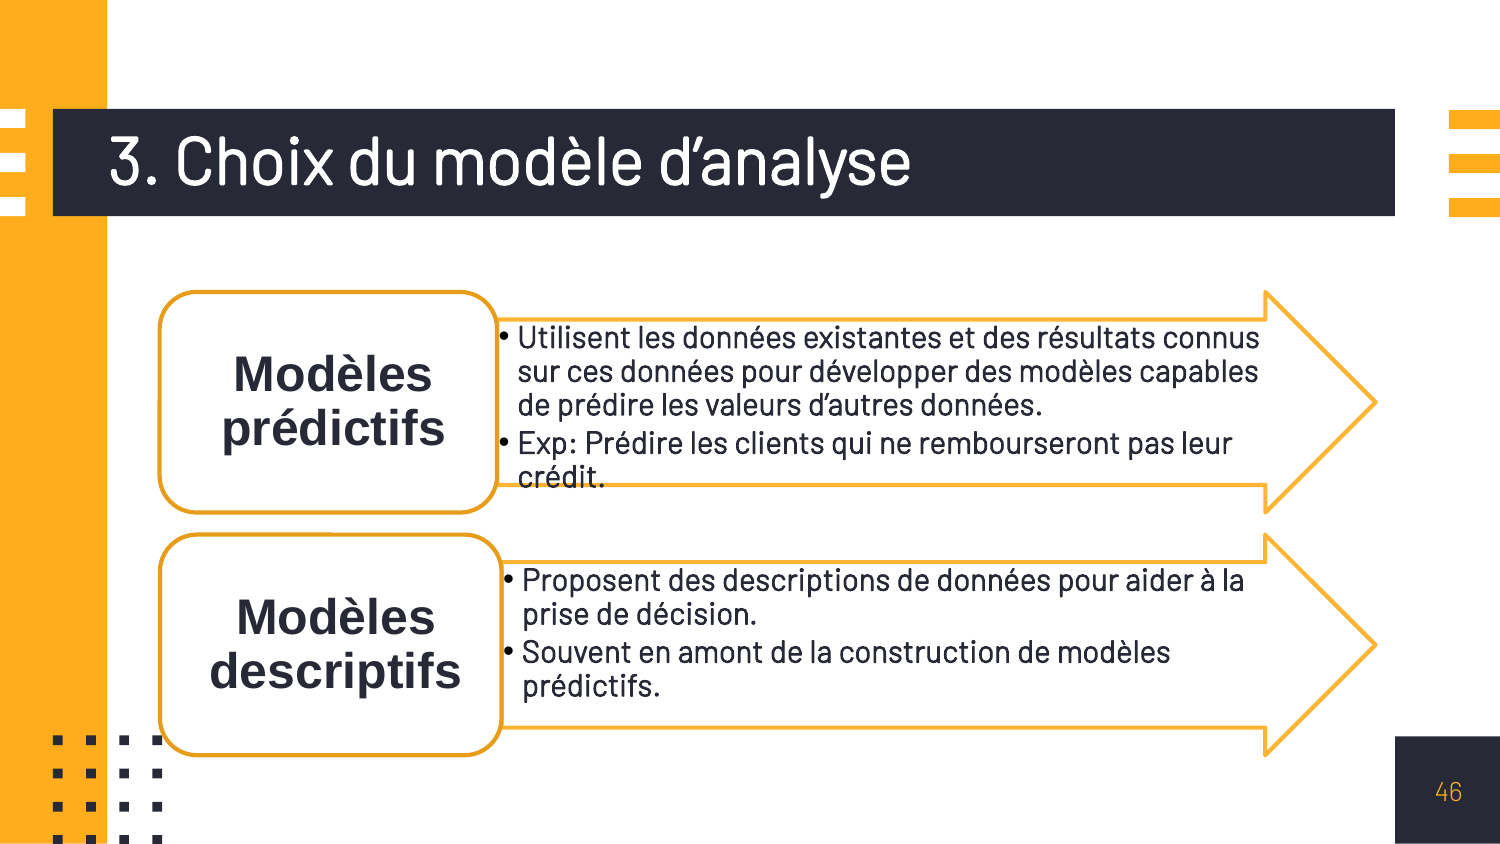

# 3. Choix du modèle d’analyse
Utilisent les données existantes et des résultats connus sur ces données pour développer des modèles capables de prédire les valeurs d’autres données.
Exp: Prédire les clients qui ne rembourseront pas leur crédit.
Modèles prédictifs
Proposent des descriptions de données pour aider à la prise de décision.
Souvent en amont de la construction de modèles prédictifs.
Modèles descriptifs
46